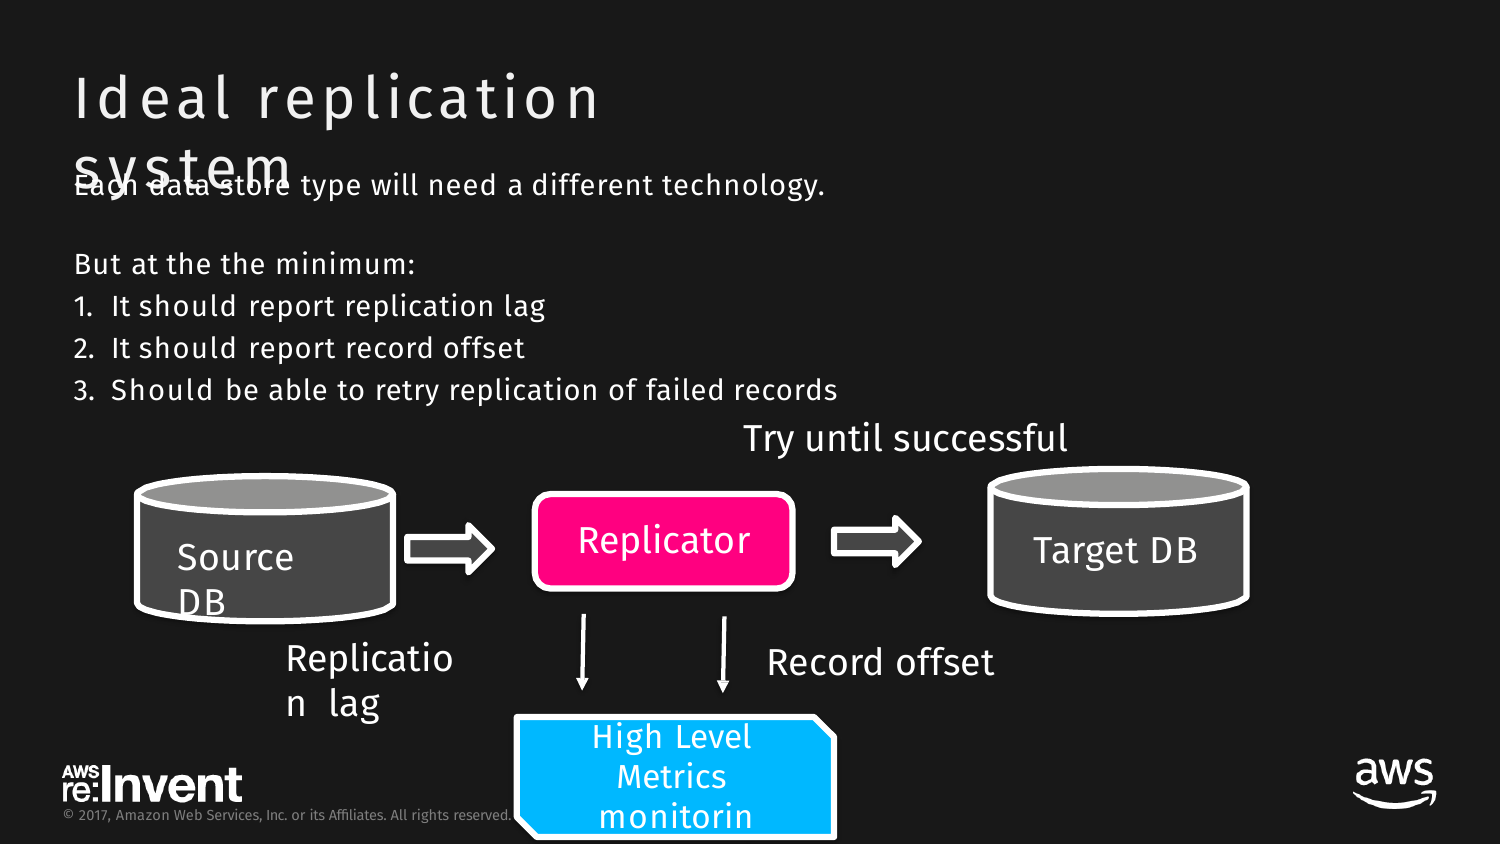

# Ideal	replication	system
Each data store type will need a different technology.

But at the the minimum:
It should report replication lag
It should report record offset
Should be able to retry replication of failed records
Try until successful

Replicator
Target DB
Source DB

Replication  lag
Record offset
High Level  Metrics  monitoring
© 2017, Amazon Web Services, Inc. or its Affiliates. All rights reserved.